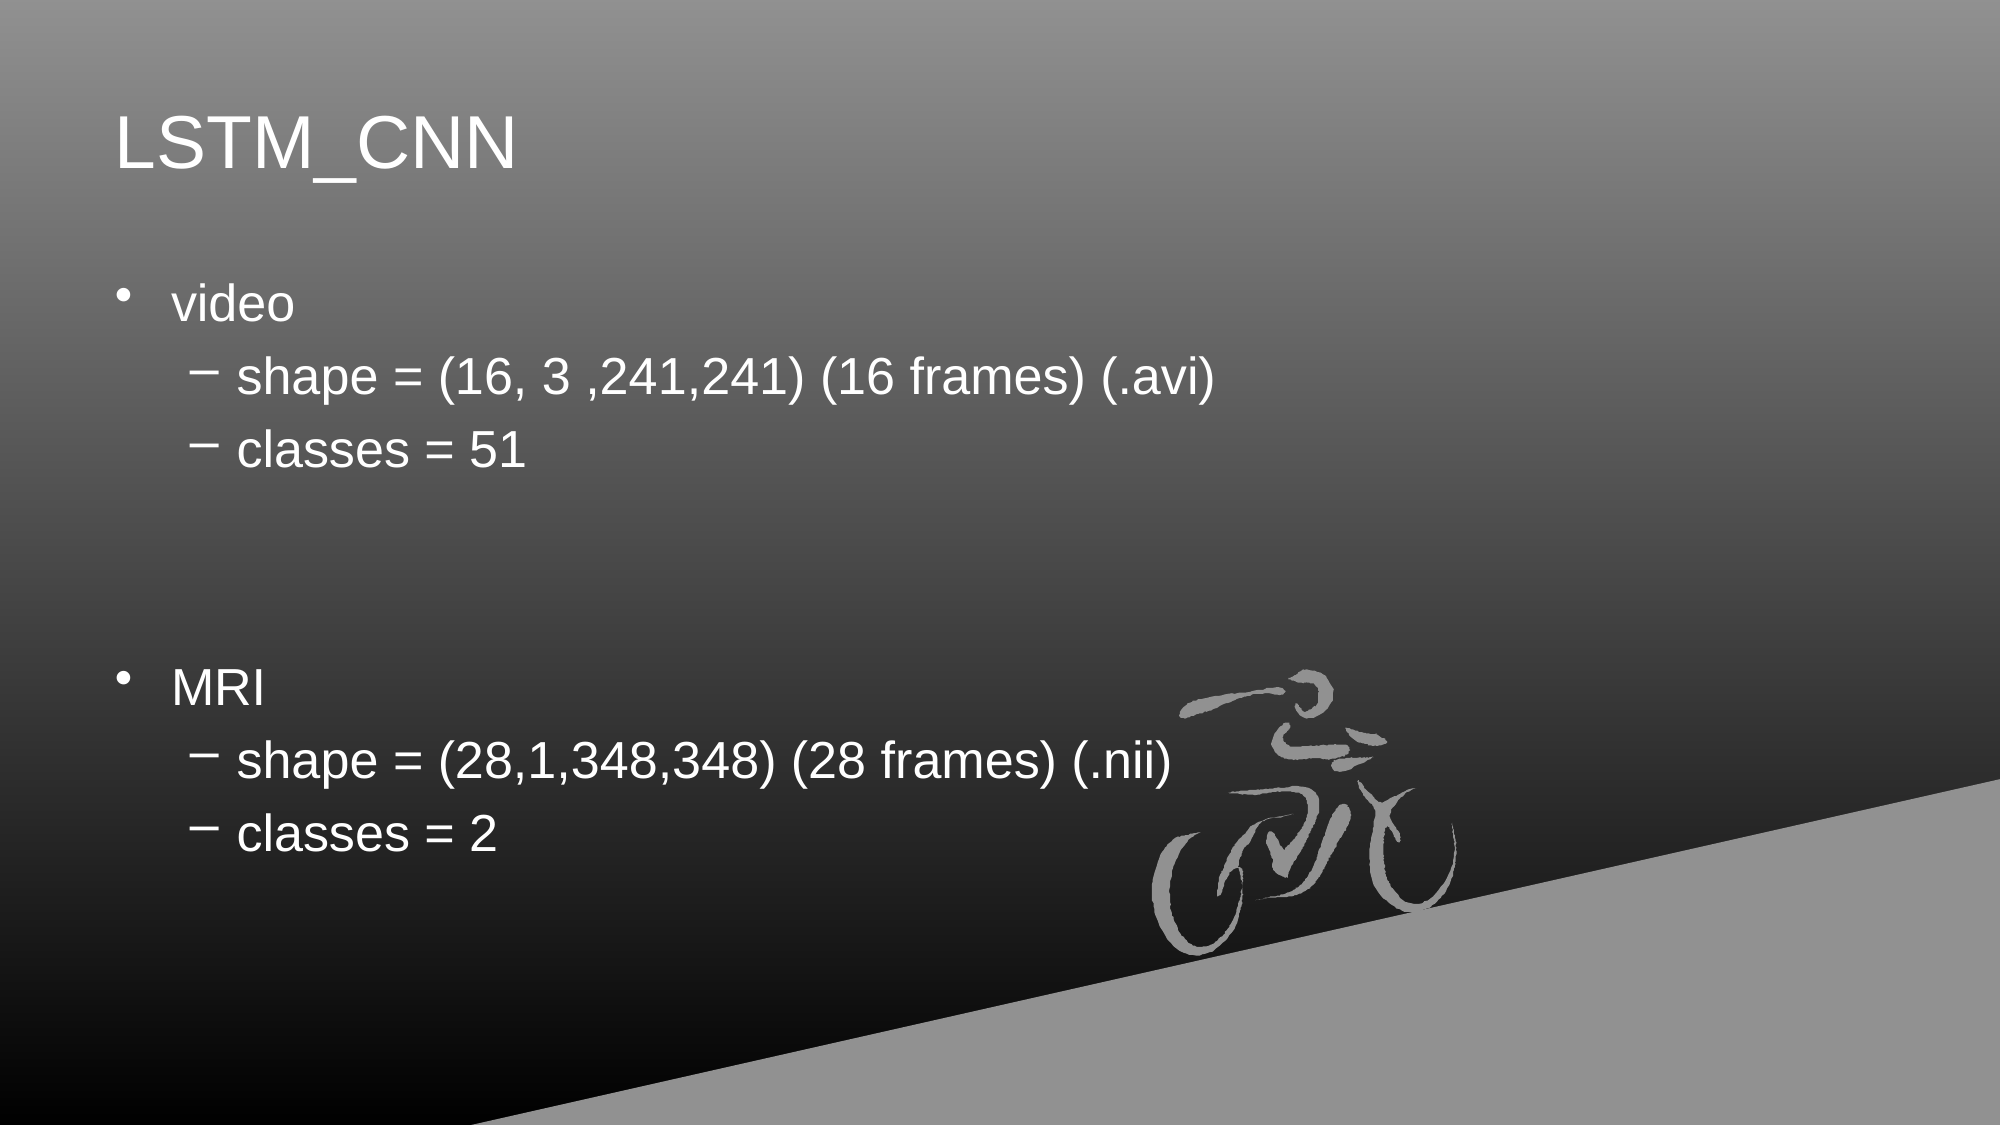

# LSTM_CNN
video
shape = (16, 3 ,241,241) (16 frames) (.avi)
classes = 51

MRI
shape = (28,1,348,348) (28 frames) (.nii)
classes = 2